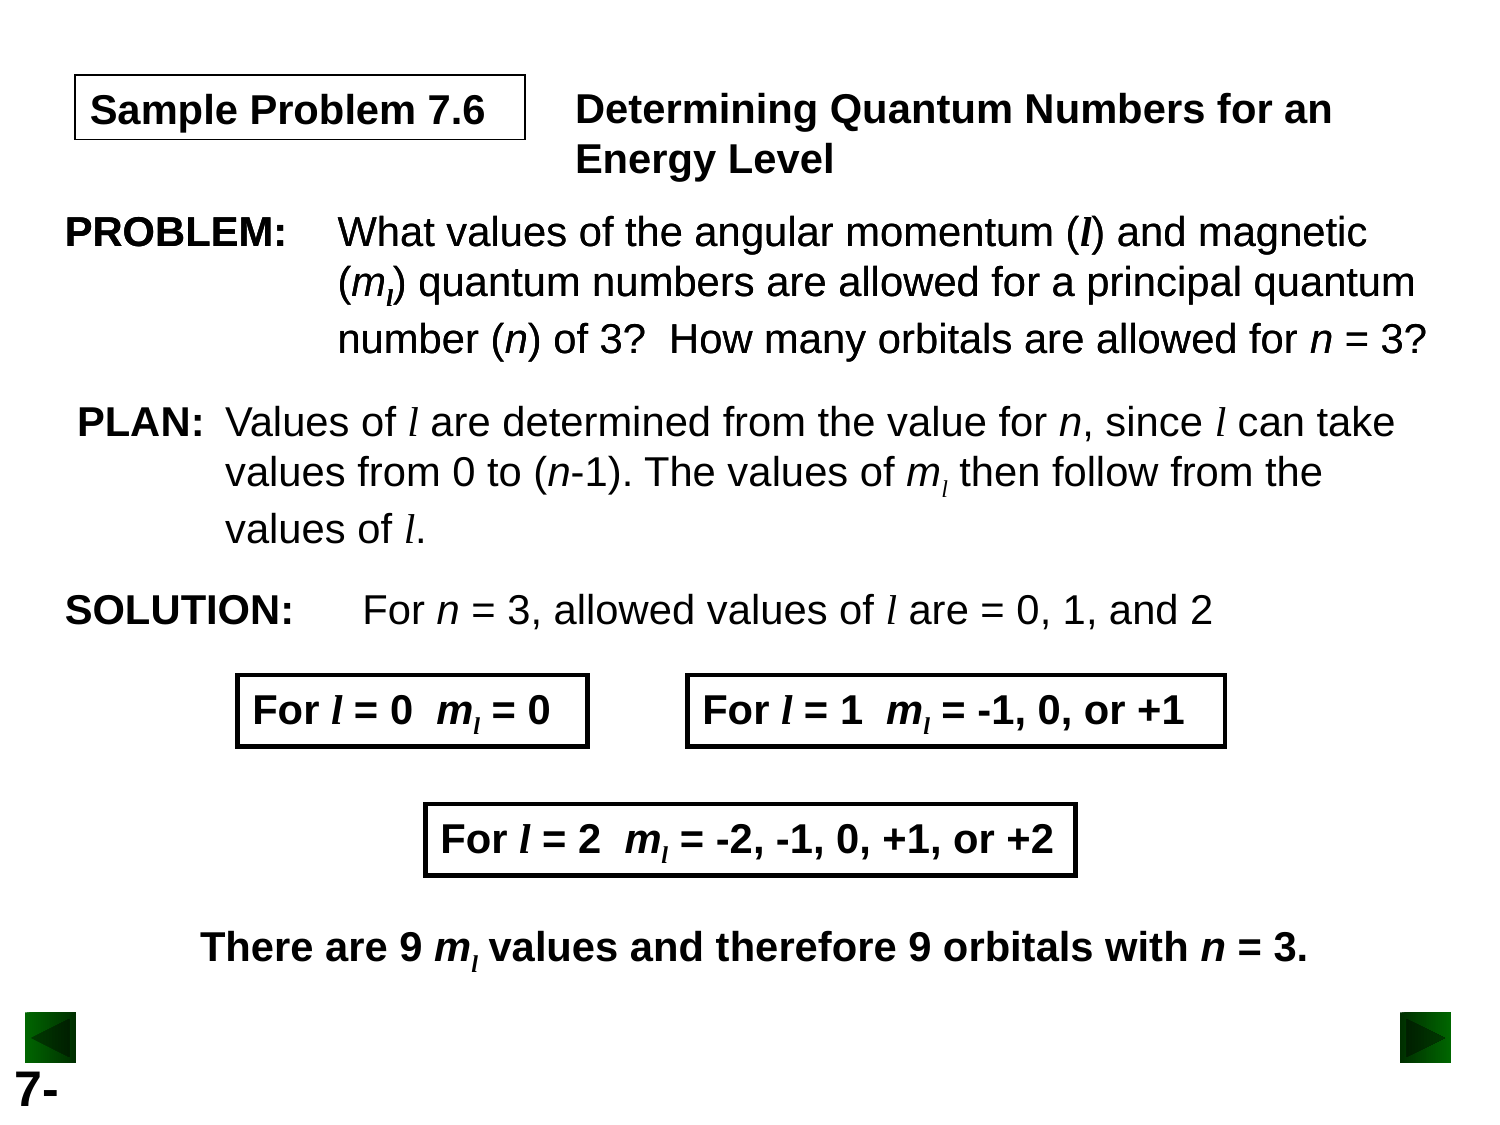

Sample Problem 7.6
Determining Quantum Numbers for an Energy Level
PROBLEM:
What values of the angular momentum (l) and magnetic (ml) quantum numbers are allowed for a principal quantum number (n) of 3?  How many orbitals are allowed for n = 3?
PROBLEM:
What values of the angular momentum (l) and magnetic (ml) quantum numbers are allowed for a principal quantum number (n) of 3?  How many orbitals are allowed for n = 3?
PLAN:
Values of l are determined from the value for n, since l can take values from 0 to (n-1). The values of ml then follow from the values of l.
SOLUTION:
For n = 3, allowed values of l are = 0, 1, and 2
For l = 0  ml = 0
For l = 1  ml = -1, 0, or +1
For l = 2  ml = -2, -1, 0, +1, or +2
There are 9 ml values and therefore 9 orbitals with n = 3.